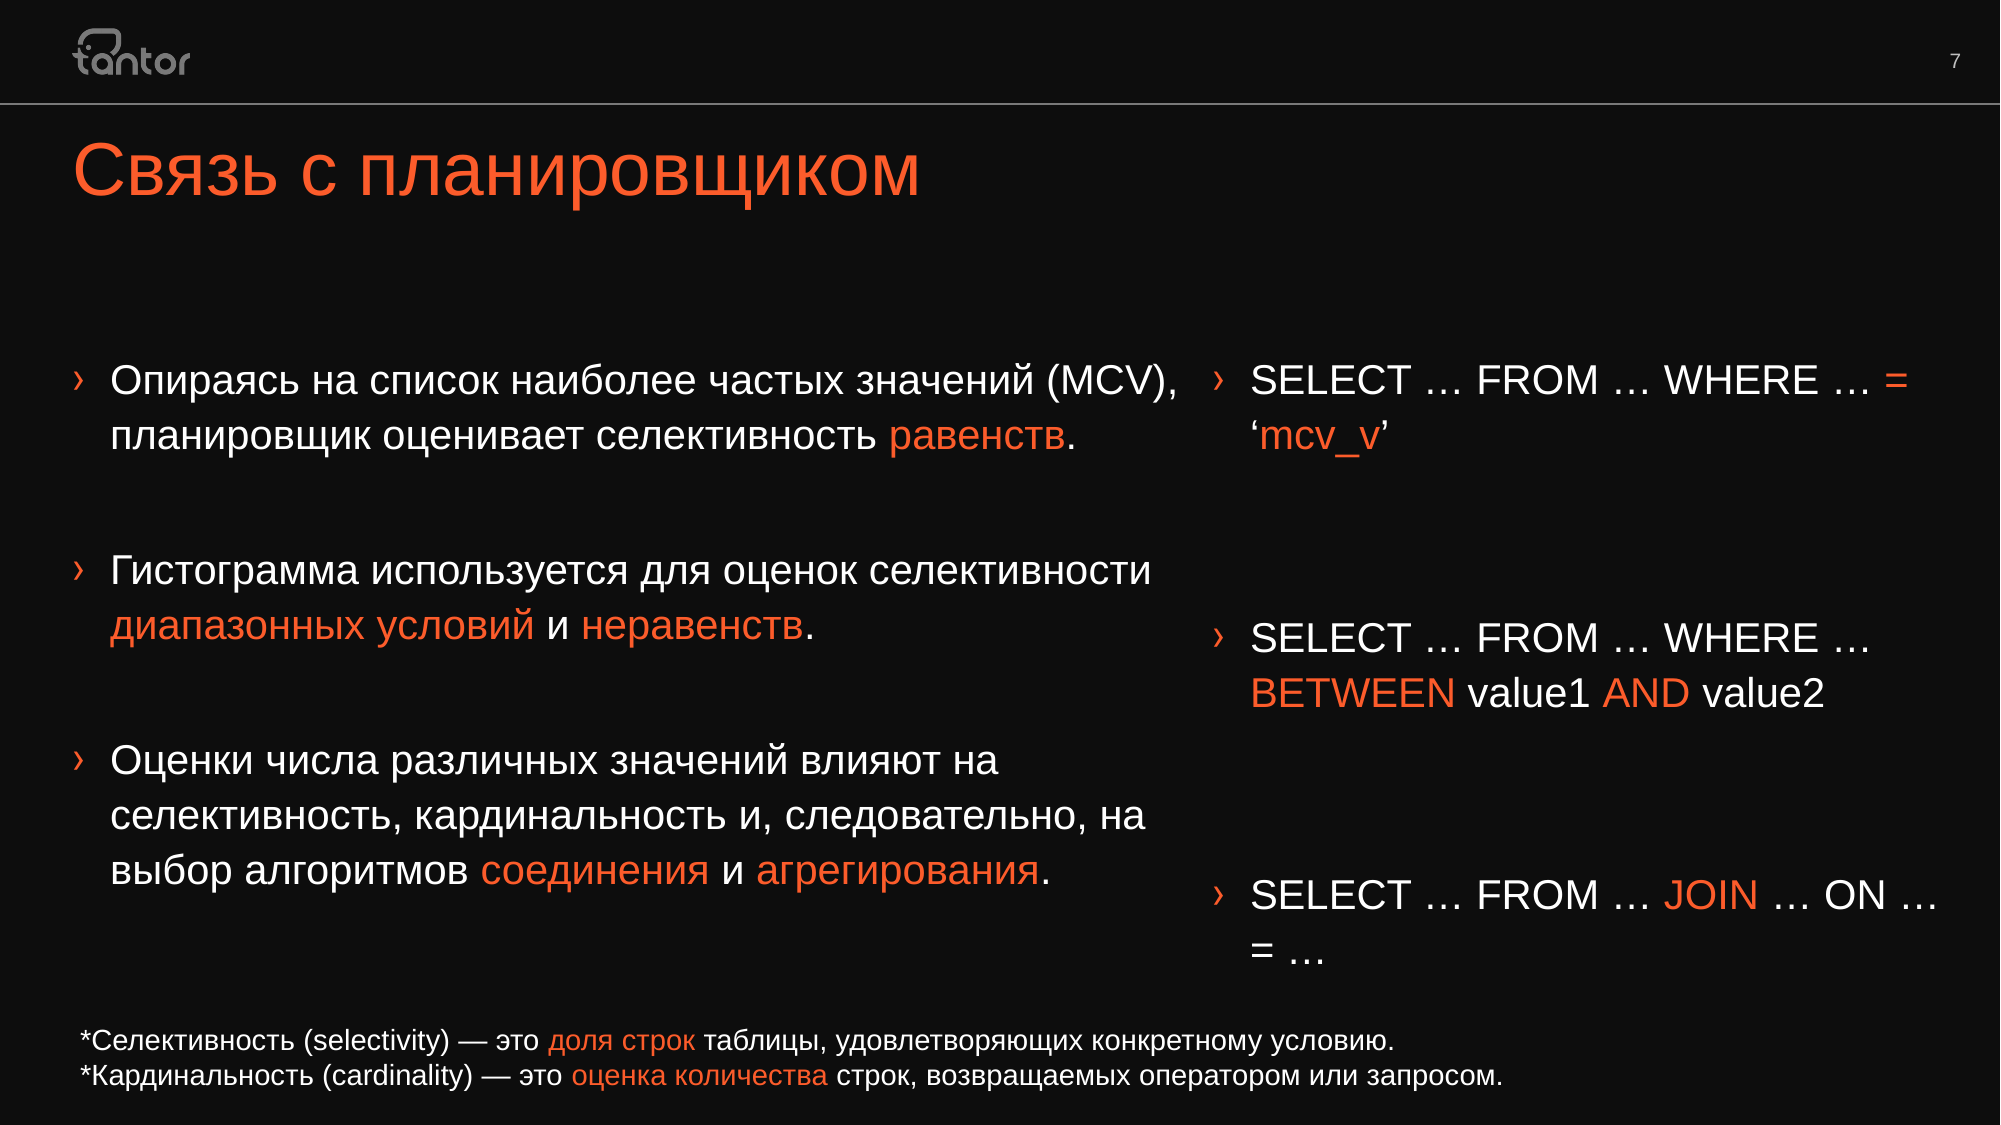

# Связь с планировщиком
Опираясь на список наиболее частых значений (MCV), планировщик оценивает селективность равенств.

Гистограмма используется для оценок селективности диапазонных условий и неравенств.

Оценки числа различных значений влияют на селективность, кардинальность и, следовательно, на выбор алгоритмов соединения и агрегирования.
SELECT … FROM … WHERE … = ‘mcv_v’

SELECT … FROM … WHERE … BETWEEN value1 AND value2

SELECT … FROM … JOIN … ON … = …
*Селективность (selectivity) — это доля строк таблицы, удовлетворяющих конкретному условию.
*Кардинальность (cardinality) — это оценка количества строк, возвращаемых оператором или запросом.